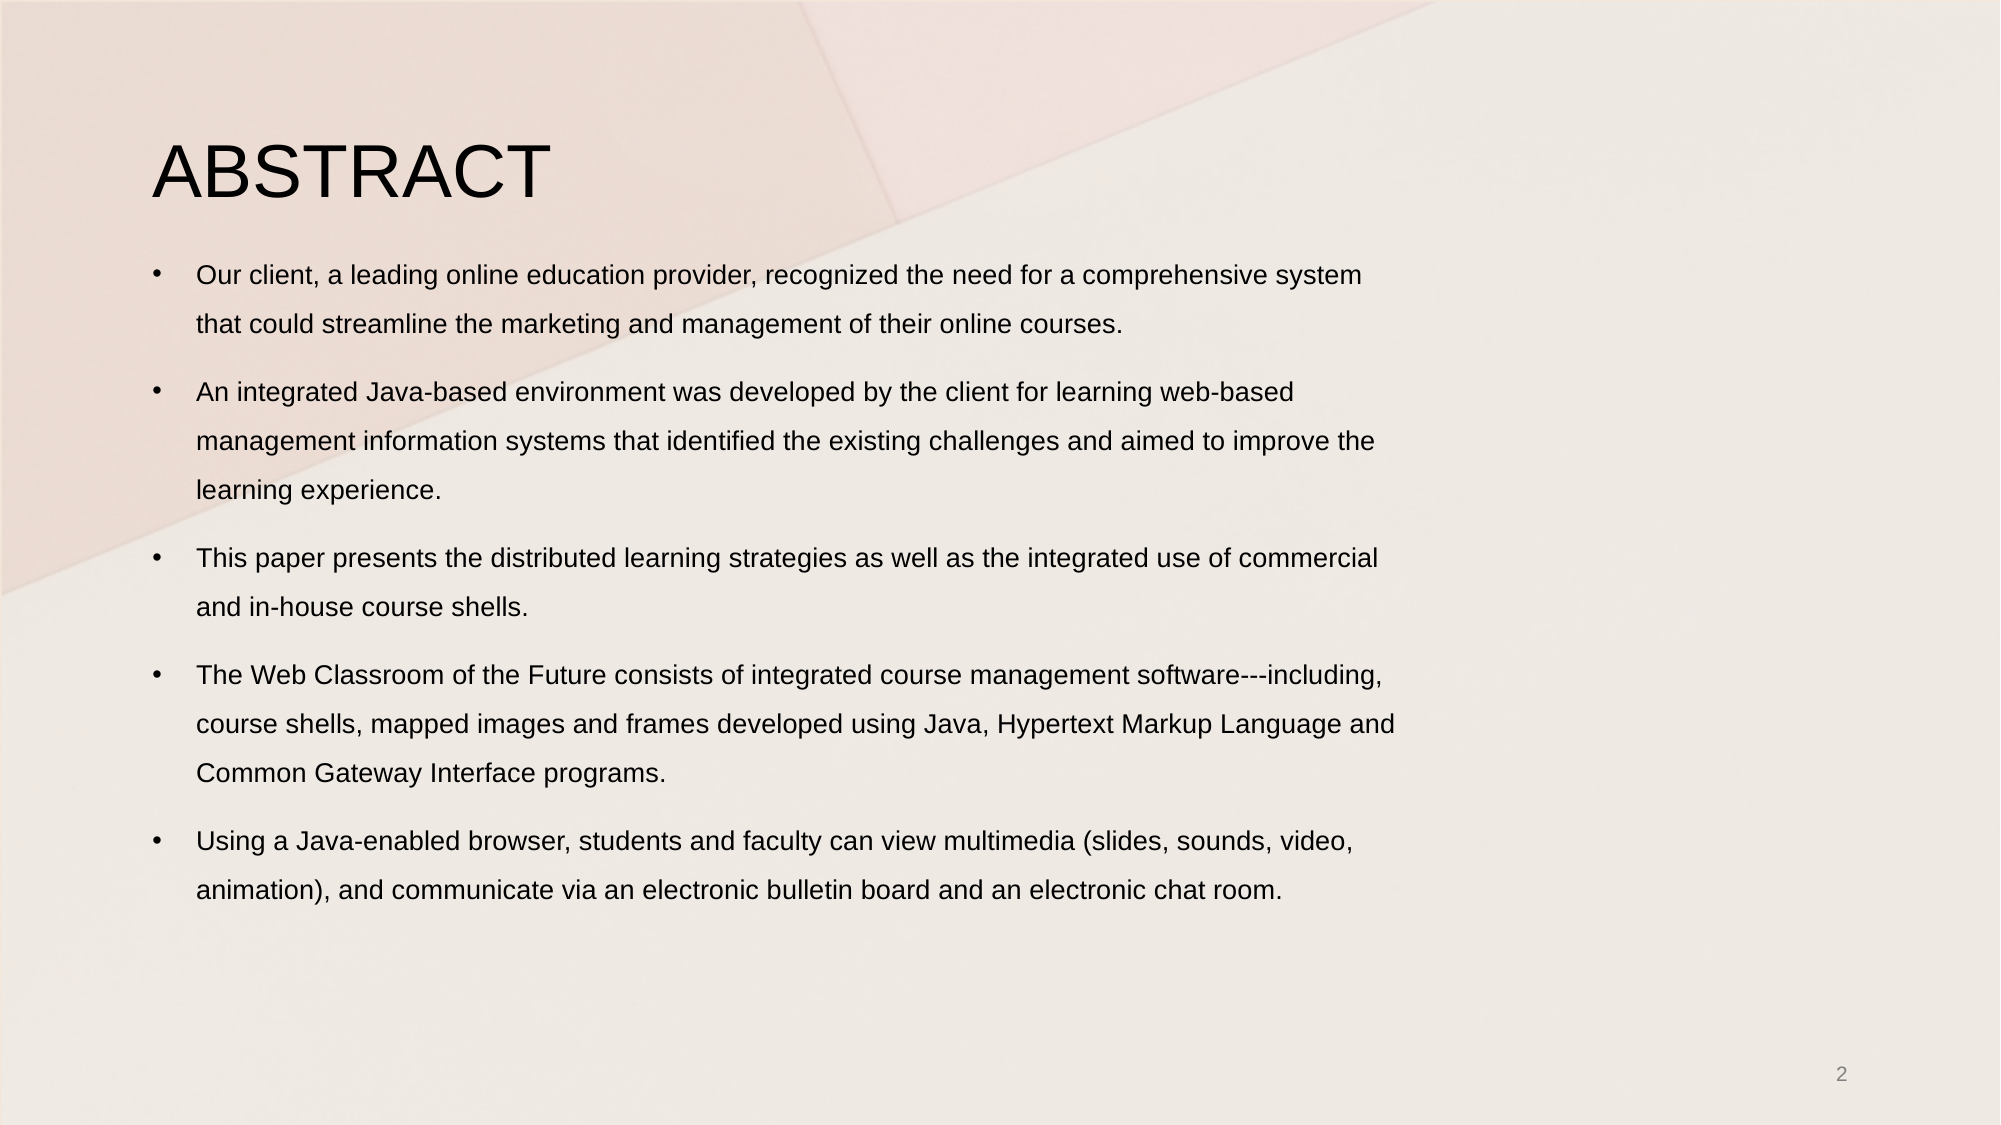

# ABSTRACT
Our client, a leading online education provider, recognized the need for a comprehensive system that could streamline the marketing and management of their online courses.
An integrated Java-based environment was developed by the client for learning web-based management information systems that identified the existing challenges and aimed to improve the learning experience.
This paper presents the distributed learning strategies as well as the integrated use of commercial and in-house course shells.
The Web Classroom of the Future consists of integrated course management software---including, course shells, mapped images and frames developed using Java, Hypertext Markup Language and Common Gateway Interface programs.
Using a Java-enabled browser, students and faculty can view multimedia (slides, sounds, video, animation), and communicate via an electronic bulletin board and an electronic chat room.
2